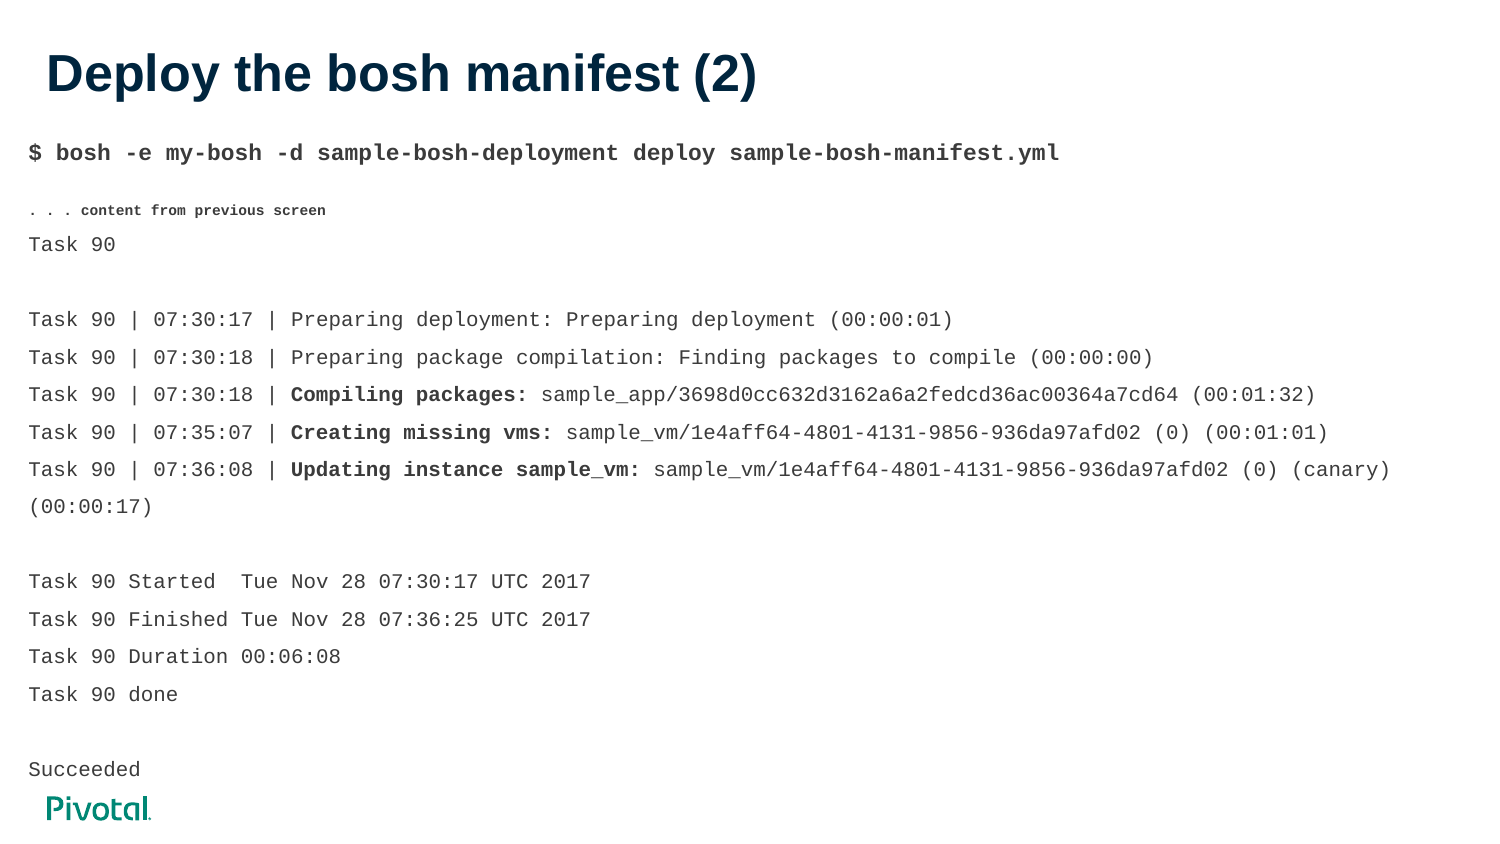

# Deploy the bosh manifest (2)
$ bosh -e my-bosh -d sample-bosh-deployment deploy sample-bosh-manifest.yml
. . . content from previous screen
Task 90
Task 90 | 07:30:17 | Preparing deployment: Preparing deployment (00:00:01)
Task 90 | 07:30:18 | Preparing package compilation: Finding packages to compile (00:00:00)
Task 90 | 07:30:18 | Compiling packages: sample_app/3698d0cc632d3162a6a2fedcd36ac00364a7cd64 (00:01:32)
Task 90 | 07:35:07 | Creating missing vms: sample_vm/1e4aff64-4801-4131-9856-936da97afd02 (0) (00:01:01)
Task 90 | 07:36:08 | Updating instance sample_vm: sample_vm/1e4aff64-4801-4131-9856-936da97afd02 (0) (canary) (00:00:17)
Task 90 Started  Tue Nov 28 07:30:17 UTC 2017
Task 90 Finished Tue Nov 28 07:36:25 UTC 2017
Task 90 Duration 00:06:08
Task 90 done
Succeeded